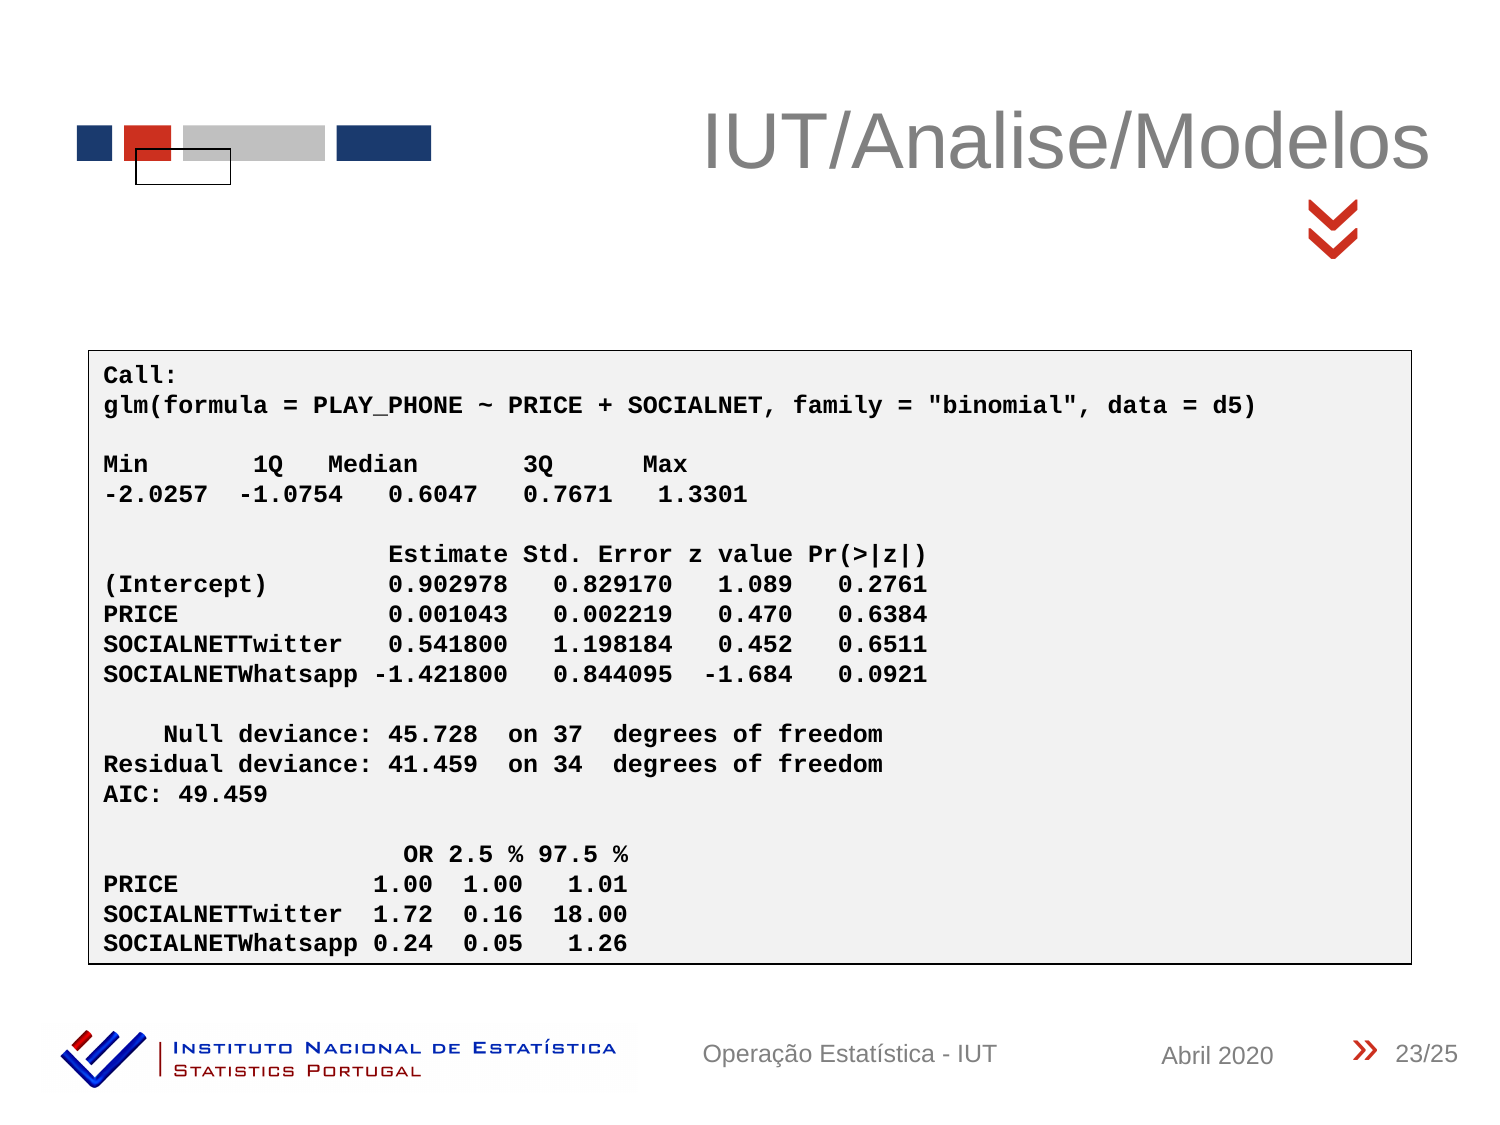

IUT/Analise/Modelos
«
Call:
glm(formula = PLAY_PHONE ~ PRICE + SOCIALNET, family = "binomial", data = d5)

Min       1Q   Median       3Q      Max
-2.0257  -1.0754   0.6047   0.7671   1.3301

                   Estimate Std. Error z value Pr(>|z|)
(Intercept)        0.902978   0.829170   1.089   0.2761
PRICE              0.001043   0.002219   0.470   0.6384
SOCIALNETTwitter   0.541800   1.198184   0.452   0.6511
SOCIALNETWhatsapp -1.421800   0.844095  -1.684   0.0921

    Null deviance: 45.728  on 37  degrees of freedom
Residual deviance: 41.459  on 34  degrees of freedom
AIC: 49.459

                    OR 2.5 % 97.5 %
PRICE             1.00  1.00   1.01
SOCIALNETTwitter  1.72  0.16  18.00
SOCIALNETWhatsapp 0.24  0.05   1.26
23